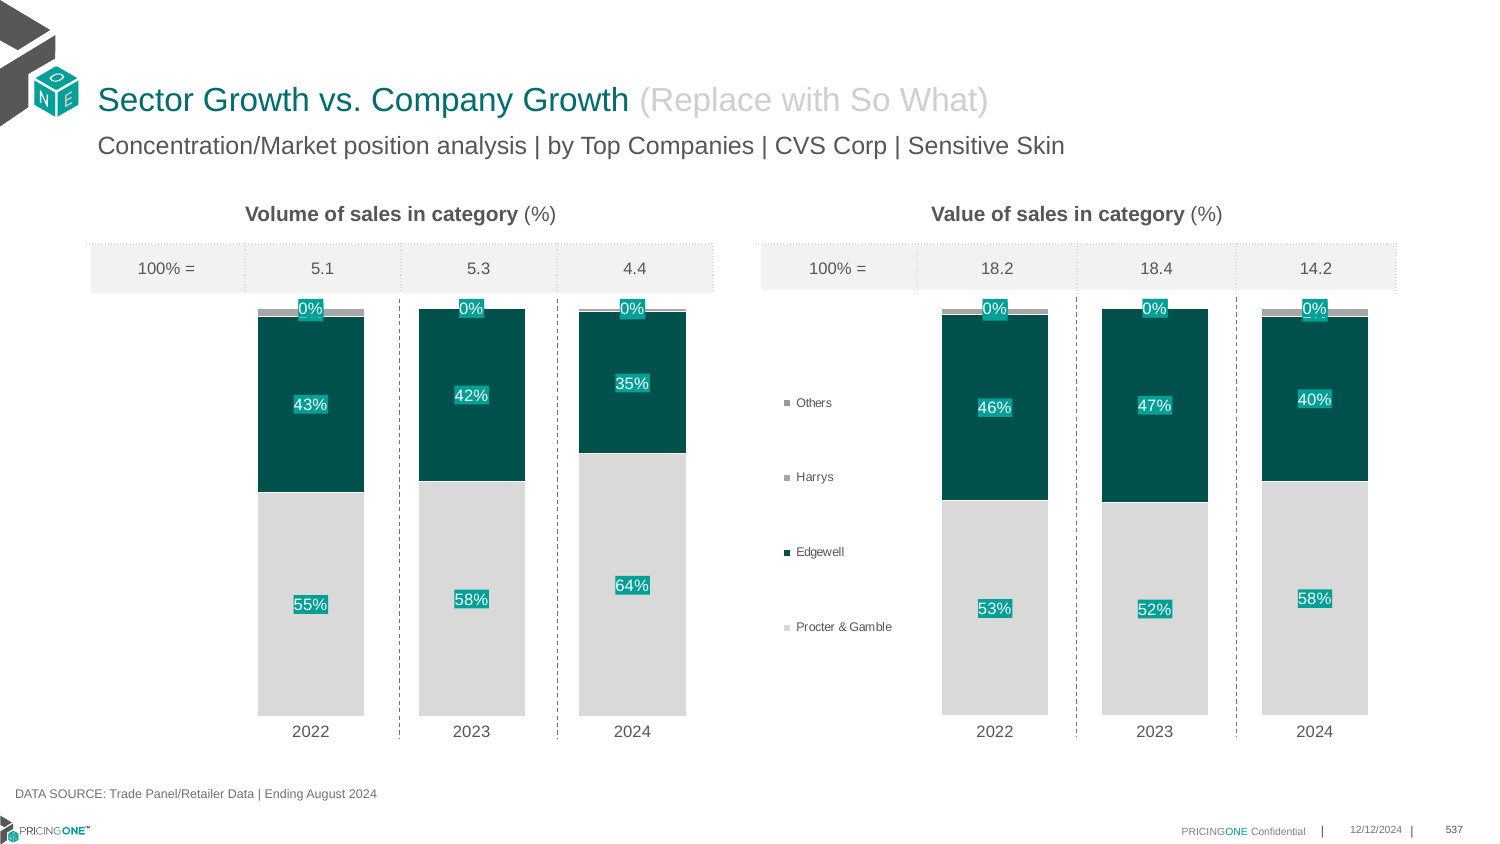

# Sector Growth vs. Company Growth (Replace with So What)
Concentration/Market position analysis | by Top Companies | CVS Corp | Sensitive Skin
| Volume of sales in category (%) |  |  |  |
| --- | --- | --- | --- |
| 100% = | 5.1 | 5.3 | 4.4 |
| Value of sales in category (%) |  |  |  |
| --- | --- | --- | --- |
| 100% = | 18.2 | 18.4 | 14.2 |

### Chart

| Category | Procter & Gamble | Edgewell | Harrys | Others |
|---|---|---|---|---|
| 2022 | 0.5493540398995179 | 0.43137758010621974 | 0.019135716981428925 | 0.00013266301283334982 |
| 2023 | 0.5755831845647962 | 0.4231790712259041 | 0.0011323443153384463 | 0.0001053998939613188 |
| 2024 | 0.6428584117191838 | 0.347715700202647 | 0.009348910447686412 | 7.697763048277728e-05 |

### Chart

| Category | Procter & Gamble | Edgewell | Harrys | Others |
|---|---|---|---|---|
| 2022 | 0.5271214917828043 | 0.4578850964650301 | 0.014919028308873972 | 7.438344329162648e-05 |
| 2023 | 0.5243936679514245 | 0.4746062850002916 | 0.0009352743532866478 | 6.477269499724973e-05 |
| 2024 | 0.5754619565714975 | 0.40432691962328215 | 0.020150415569704535 | 6.0708235515839004e-05 |
DATA SOURCE: Trade Panel/Retailer Data | Ending August 2024

12/12/2024
537